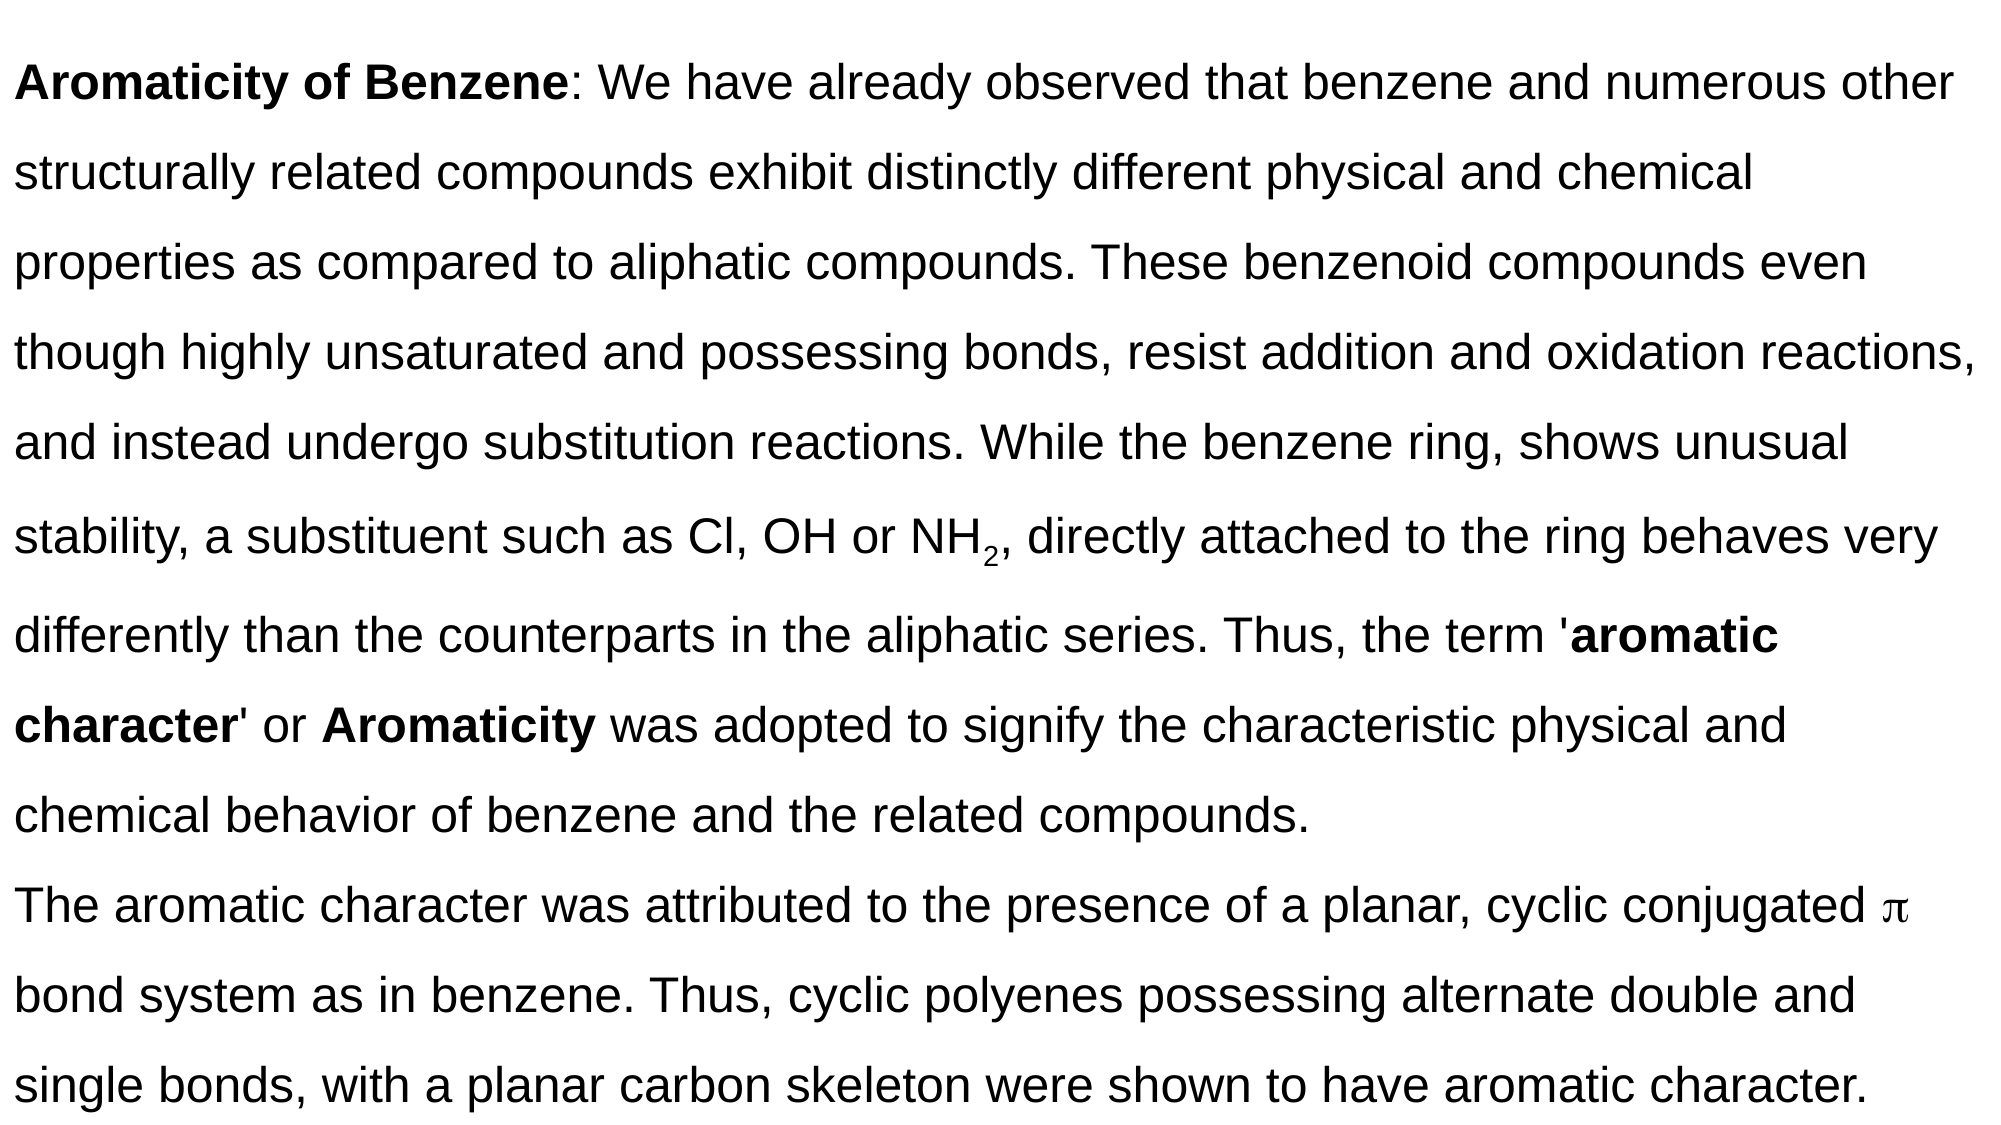

Aromaticity of Benzene: We have already observed that benzene and numerous other structurally related compounds exhibit distinctly different physical and chemical properties as compared to aliphatic compounds. These benzenoid compounds even though highly unsaturated and possessing bonds, resist addition and oxidation reactions, and instead undergo substitution reactions. While the benzene ring, shows unusual stability, a substituent such as Cl, OH or NH2, directly attached to the ring behaves very differently than the counterparts in the aliphatic series. Thus, the term 'aromatic character' or Aromaticity was adopted to signify the characteristic physical and chemical behavior of benzene and the related compounds.
The aromatic character was attributed to the presence of a planar, cyclic conjugated π bond system as in benzene. Thus, cyclic polyenes possessing alternate double and single bonds, with a planar carbon skeleton were shown to have aromatic character.